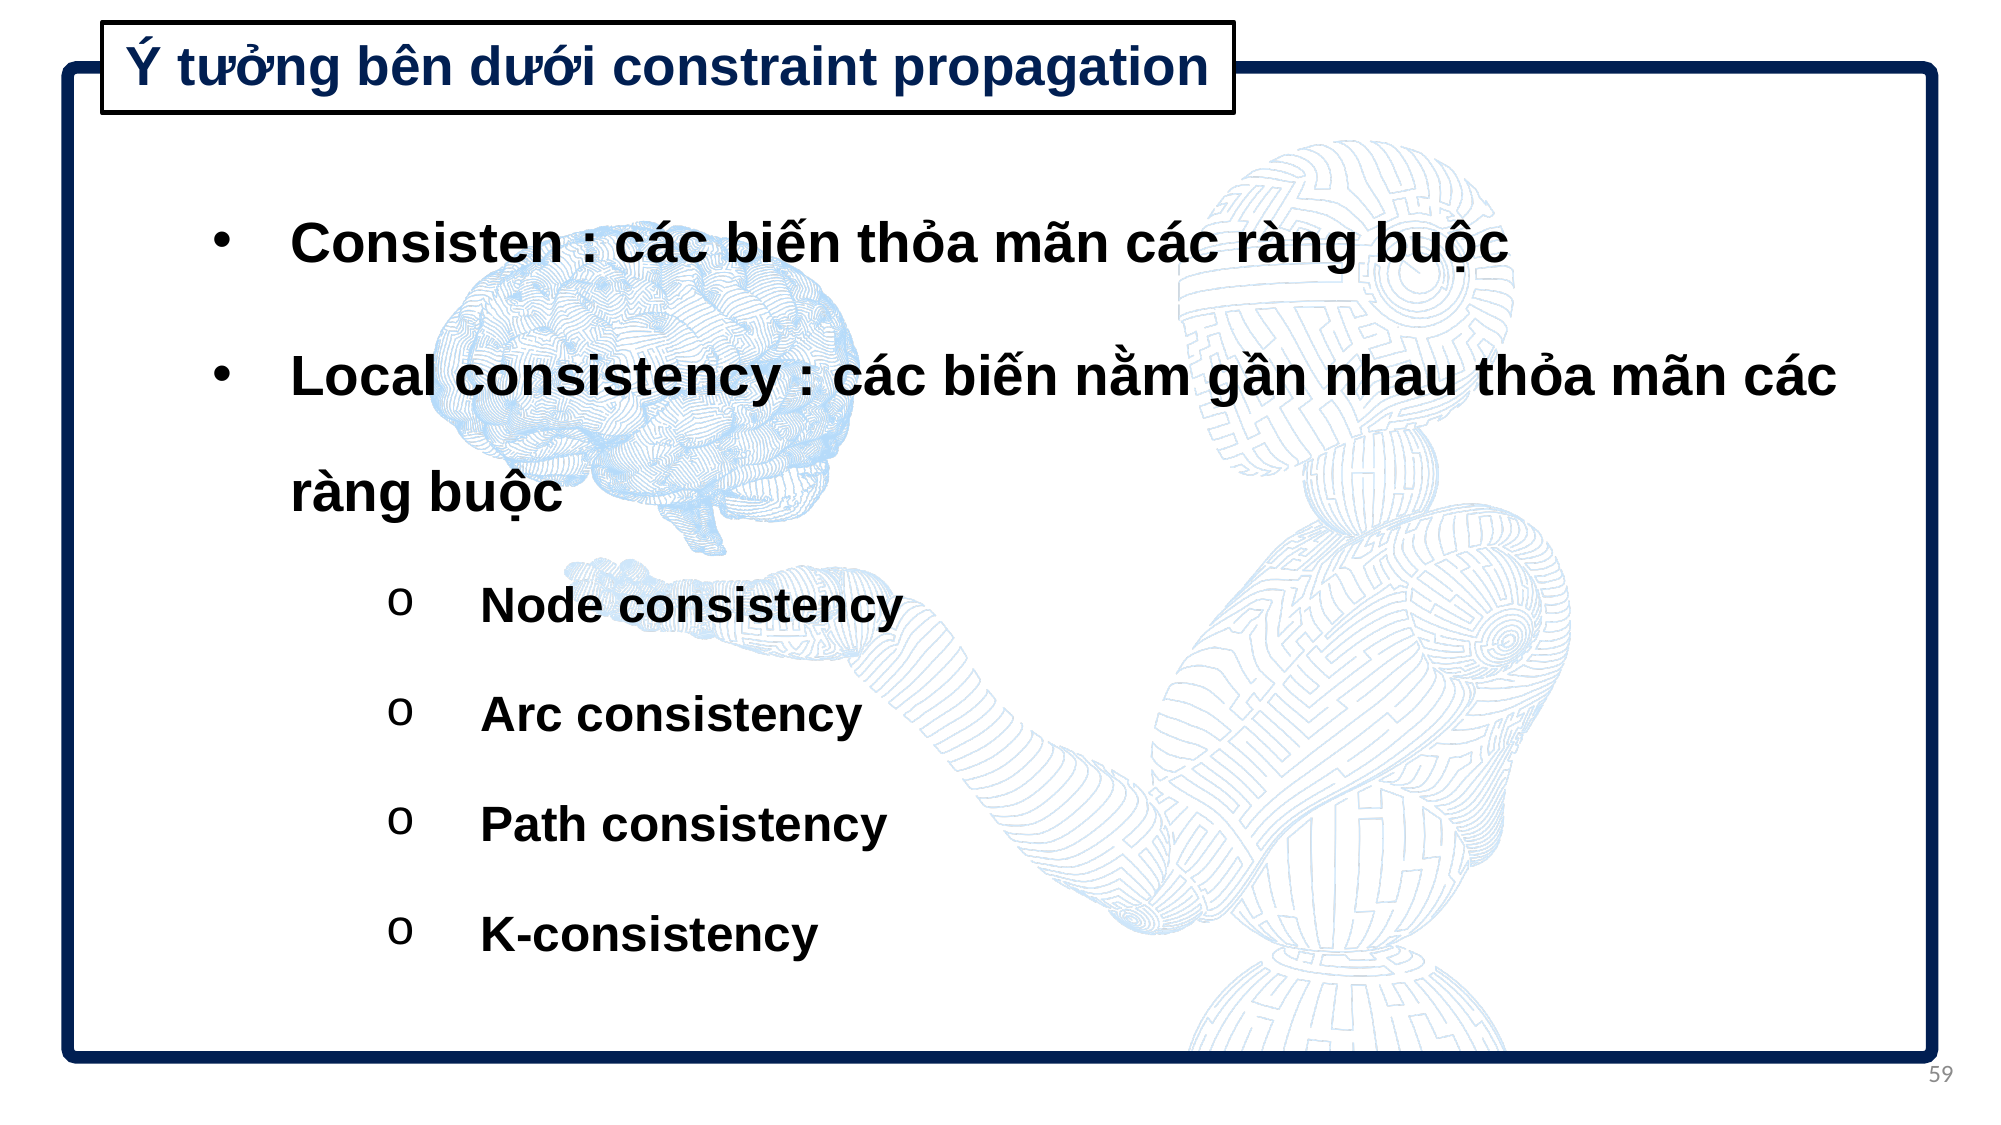

# Ý tưởng bên dưới constraint propagation
Consisten : các biến thỏa mãn các ràng buộc
Local consistency : các biến nằm gần nhau thỏa mãn các ràng buộc
Node consistency
Arc consistency
Path consistency
K-consistency
59